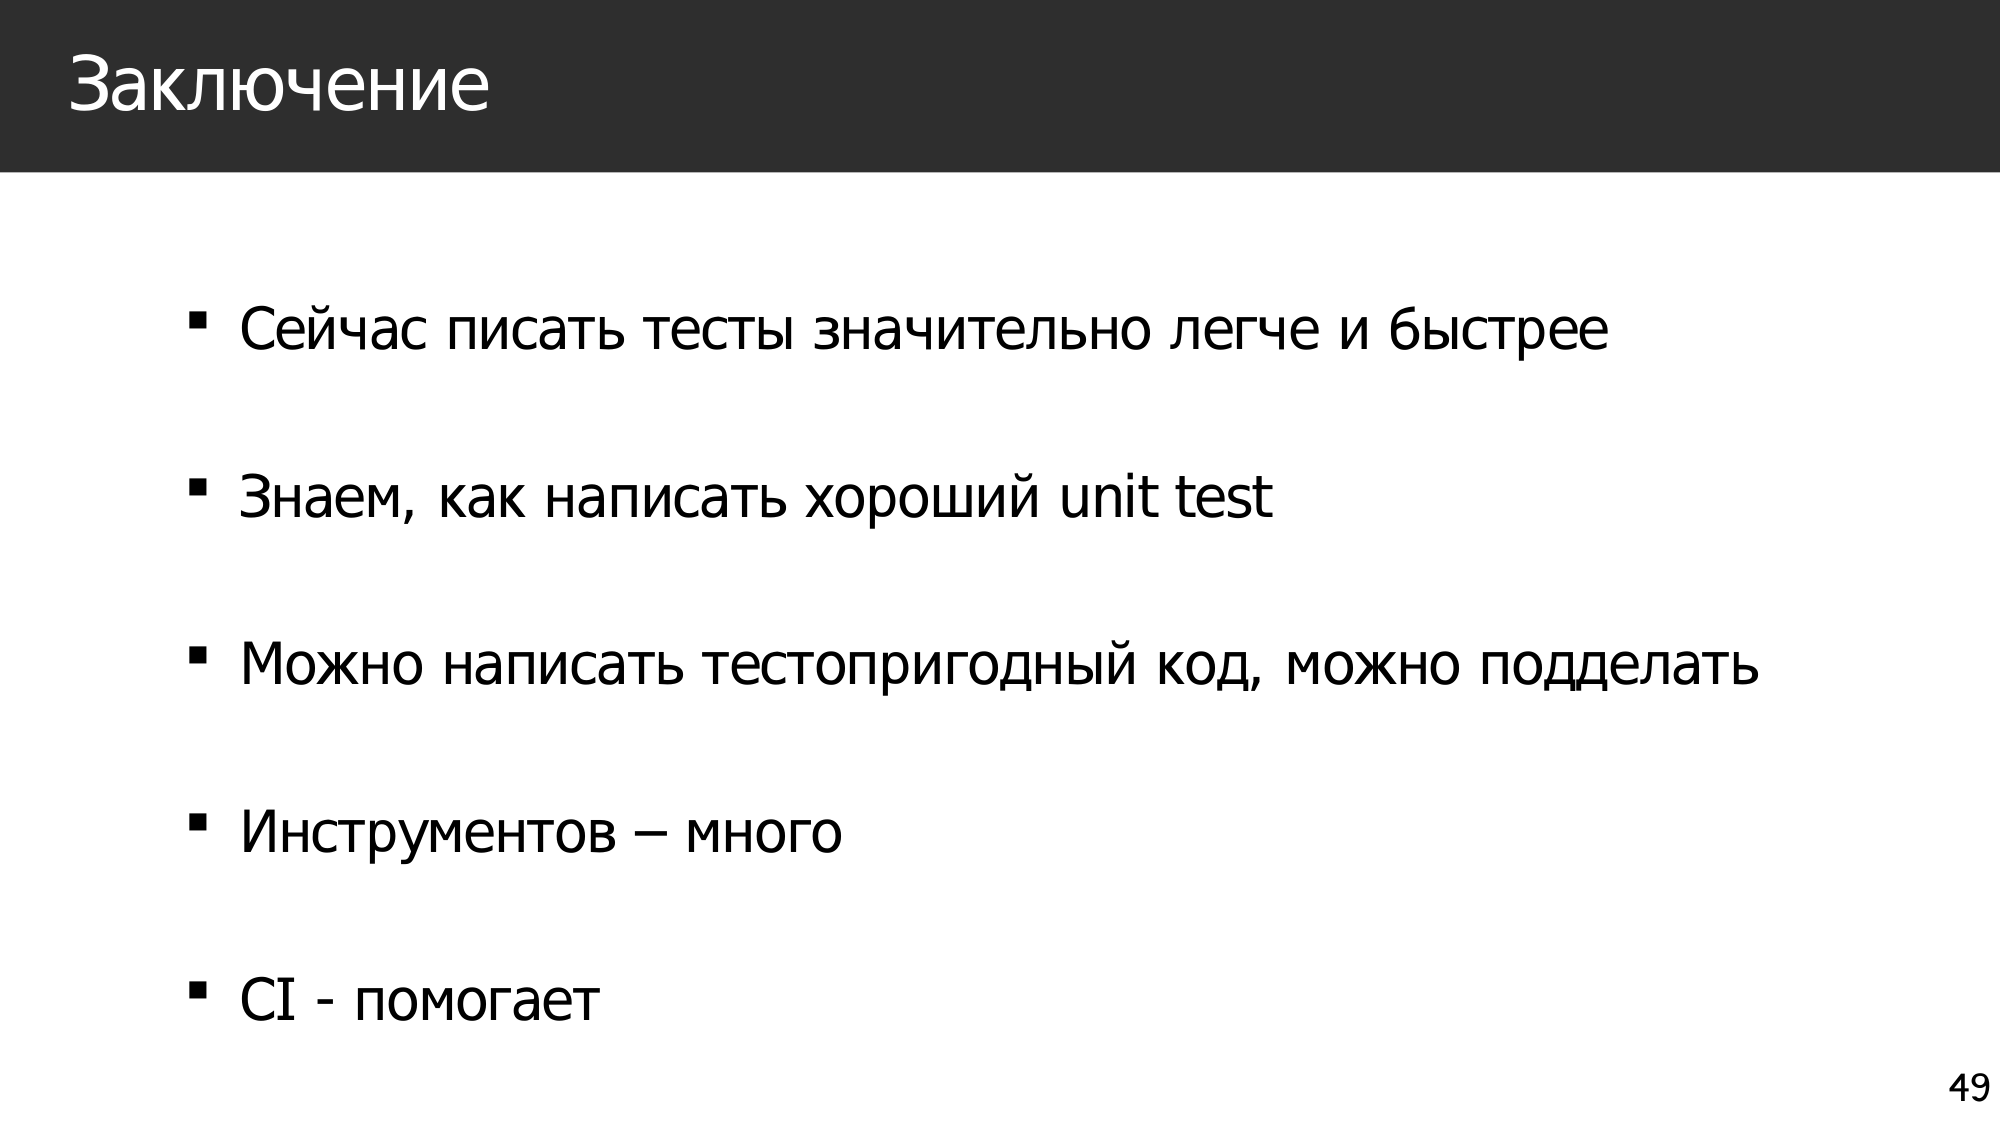

# Заключение

 Сейчас писать тесты значительно легче и быстрее

 Знаем, как написать хороший unit test

 Можно написать тестопригодный код, можно подделать

 Инструментов – много

 CI - помогает
49